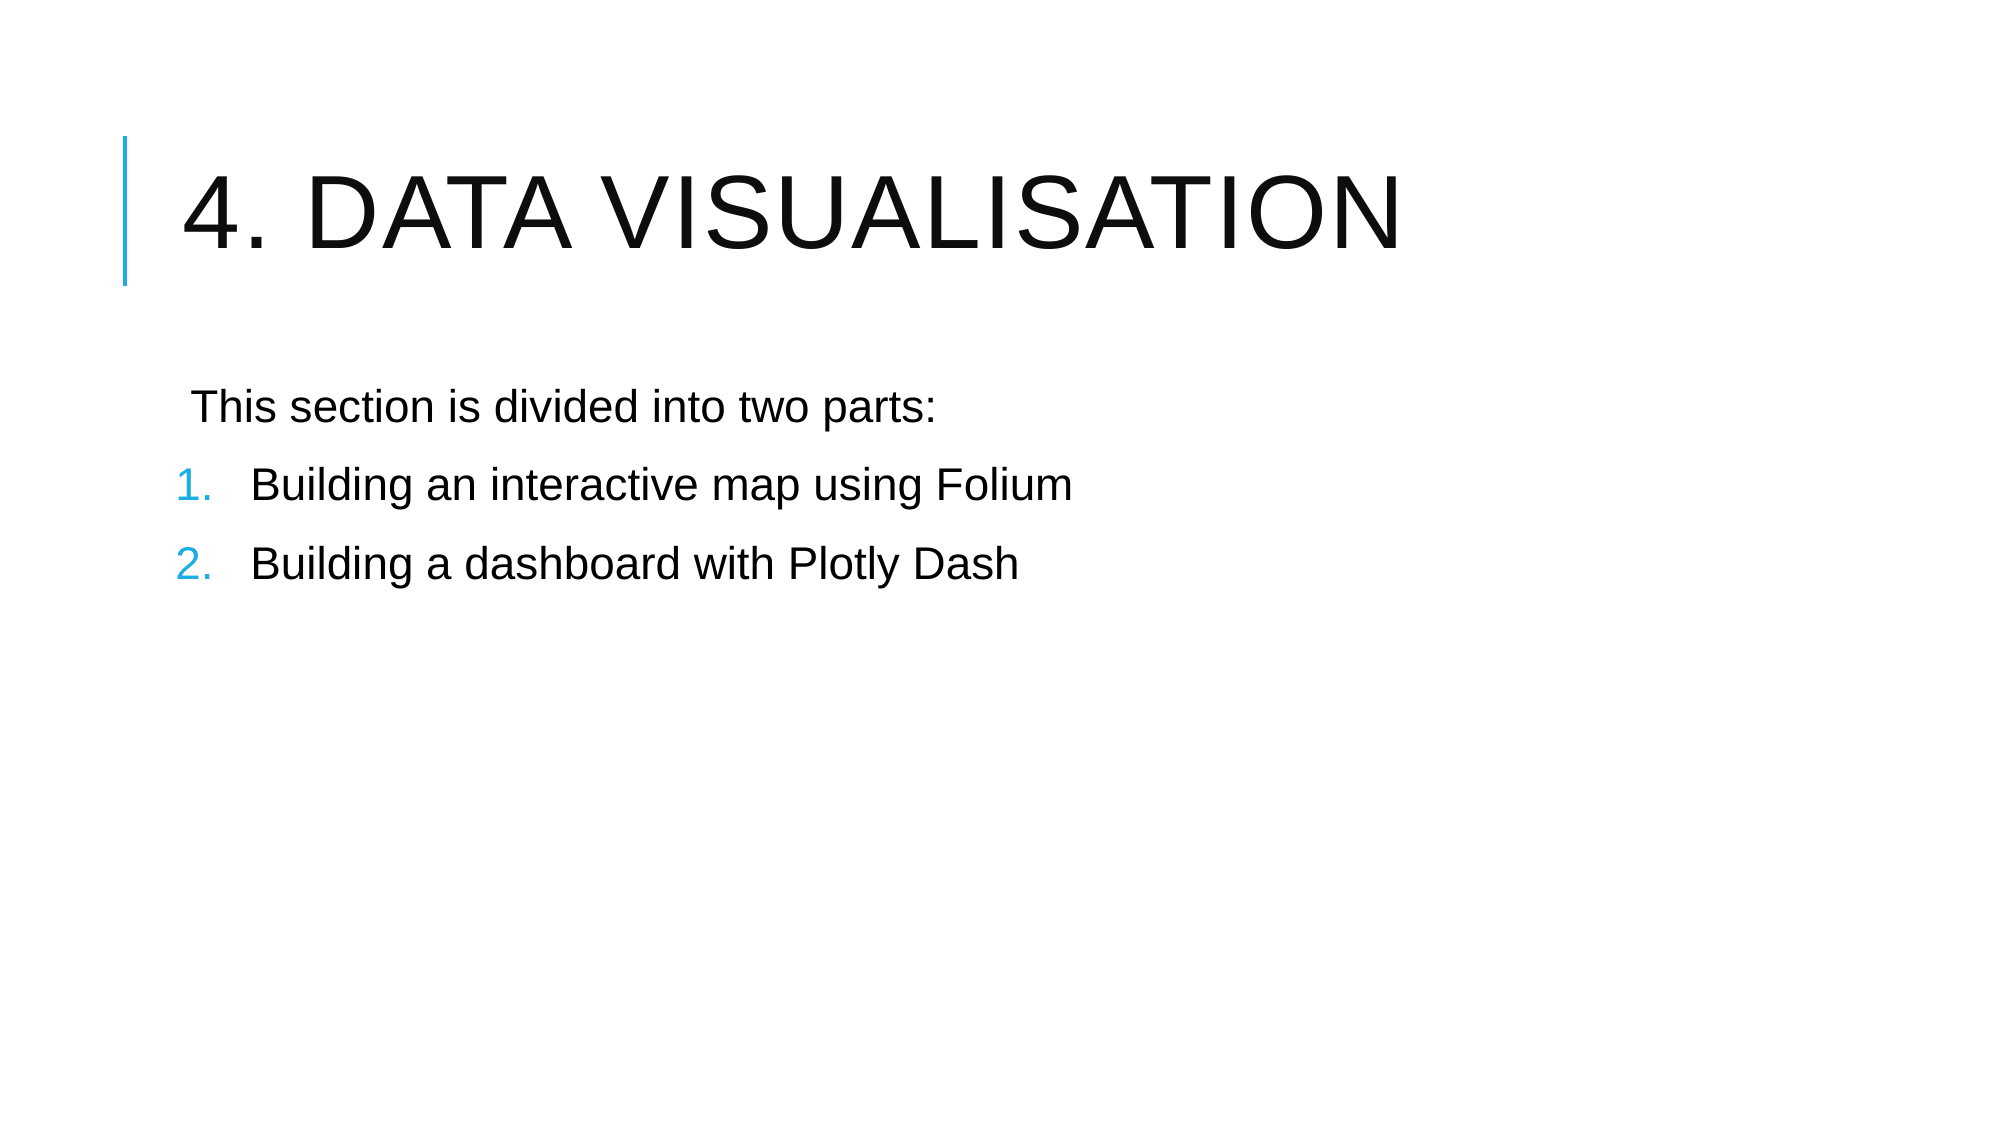

# 4. Data visualisation
This section is divided into two parts:
Building an interactive map using Folium
Building a dashboard with Plotly Dash